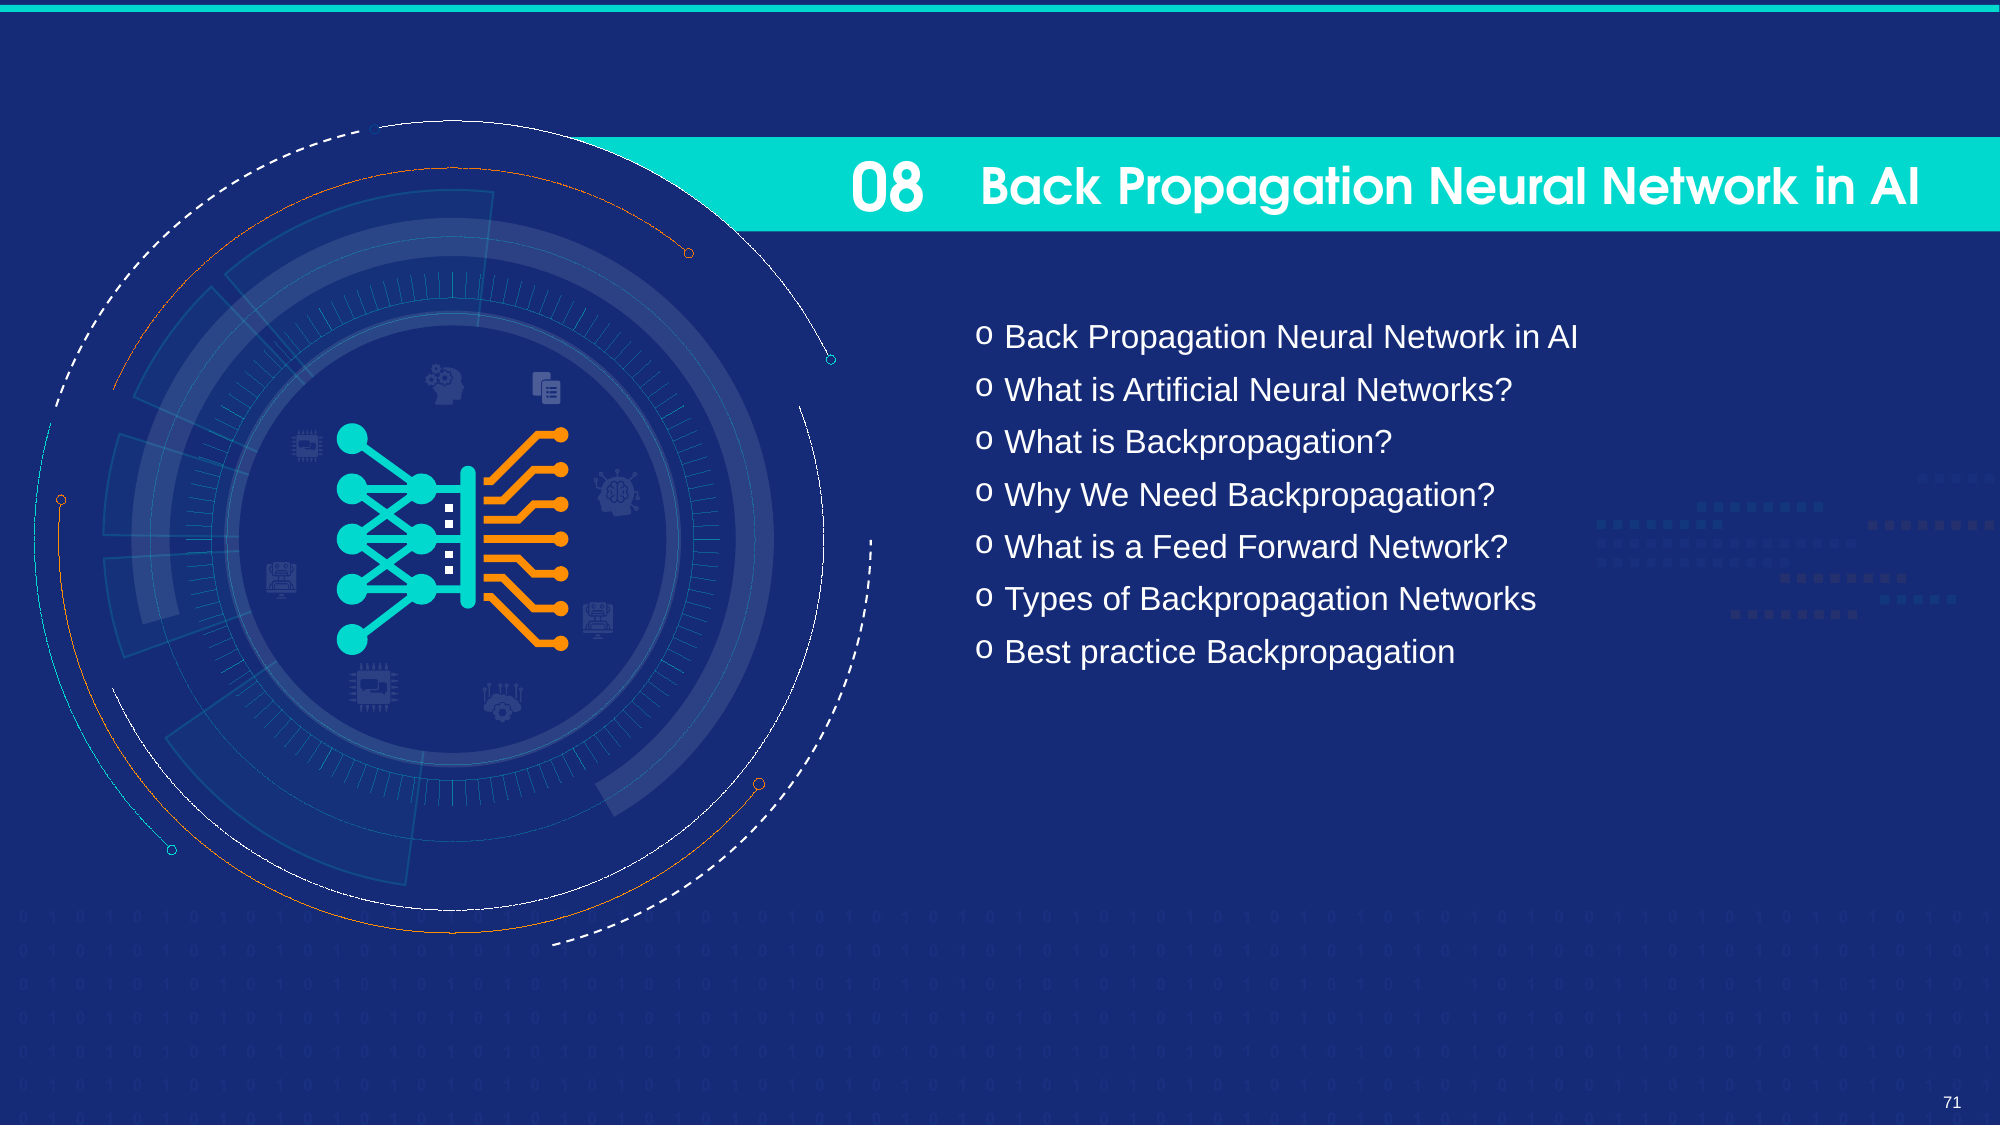

08

Back Propagation Neural Network in AI
Back Propagation Neural Network in AI
What is Artificial Neural Networks?
What is Backpropagation?
Why We Need Backpropagation?
What is a Feed Forward Network?
Types of Backpropagation Networks
Best practice Backpropagation

71